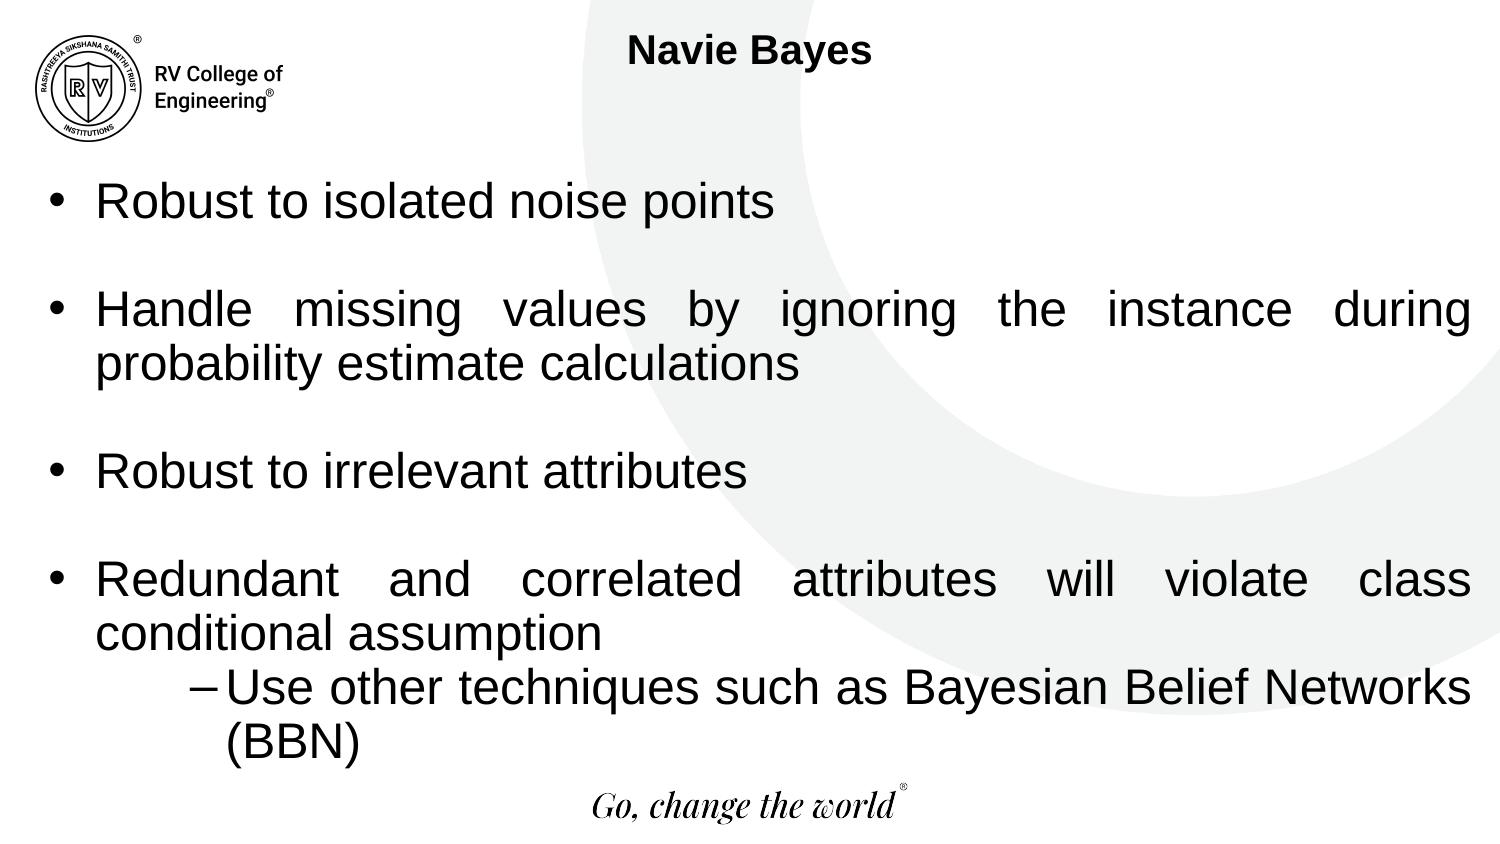

Navie Bayes
Robust to isolated noise points

Handle missing values by ignoring the instance during probability estimate calculations

Robust to irrelevant attributes

Redundant and correlated attributes will violate class conditional assumption
Use other techniques such as Bayesian Belief Networks (BBN)